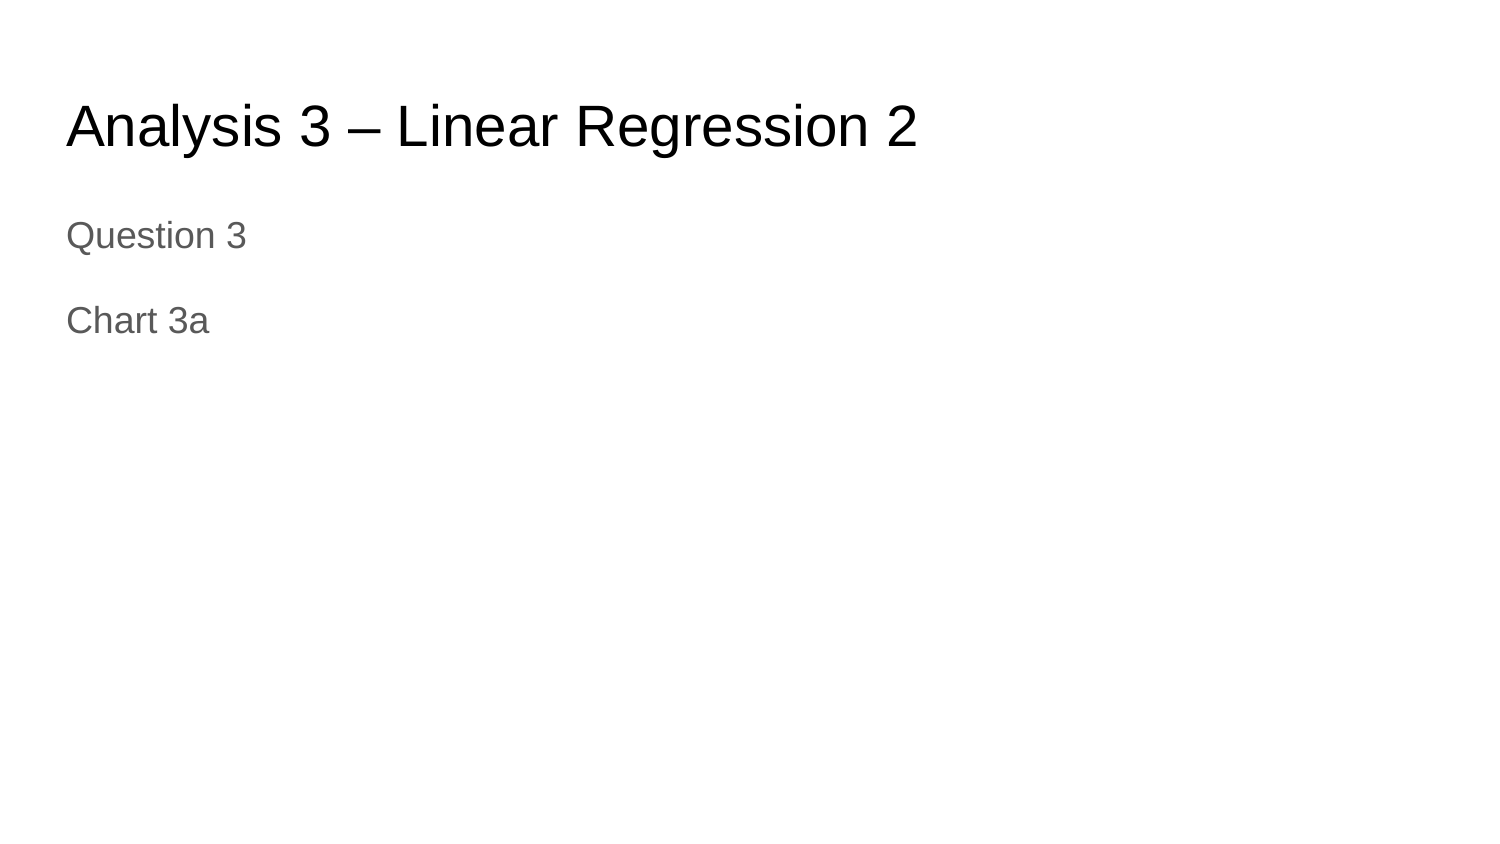

# Analysis 3 – Linear Regression 2
Question 3
Chart 3a